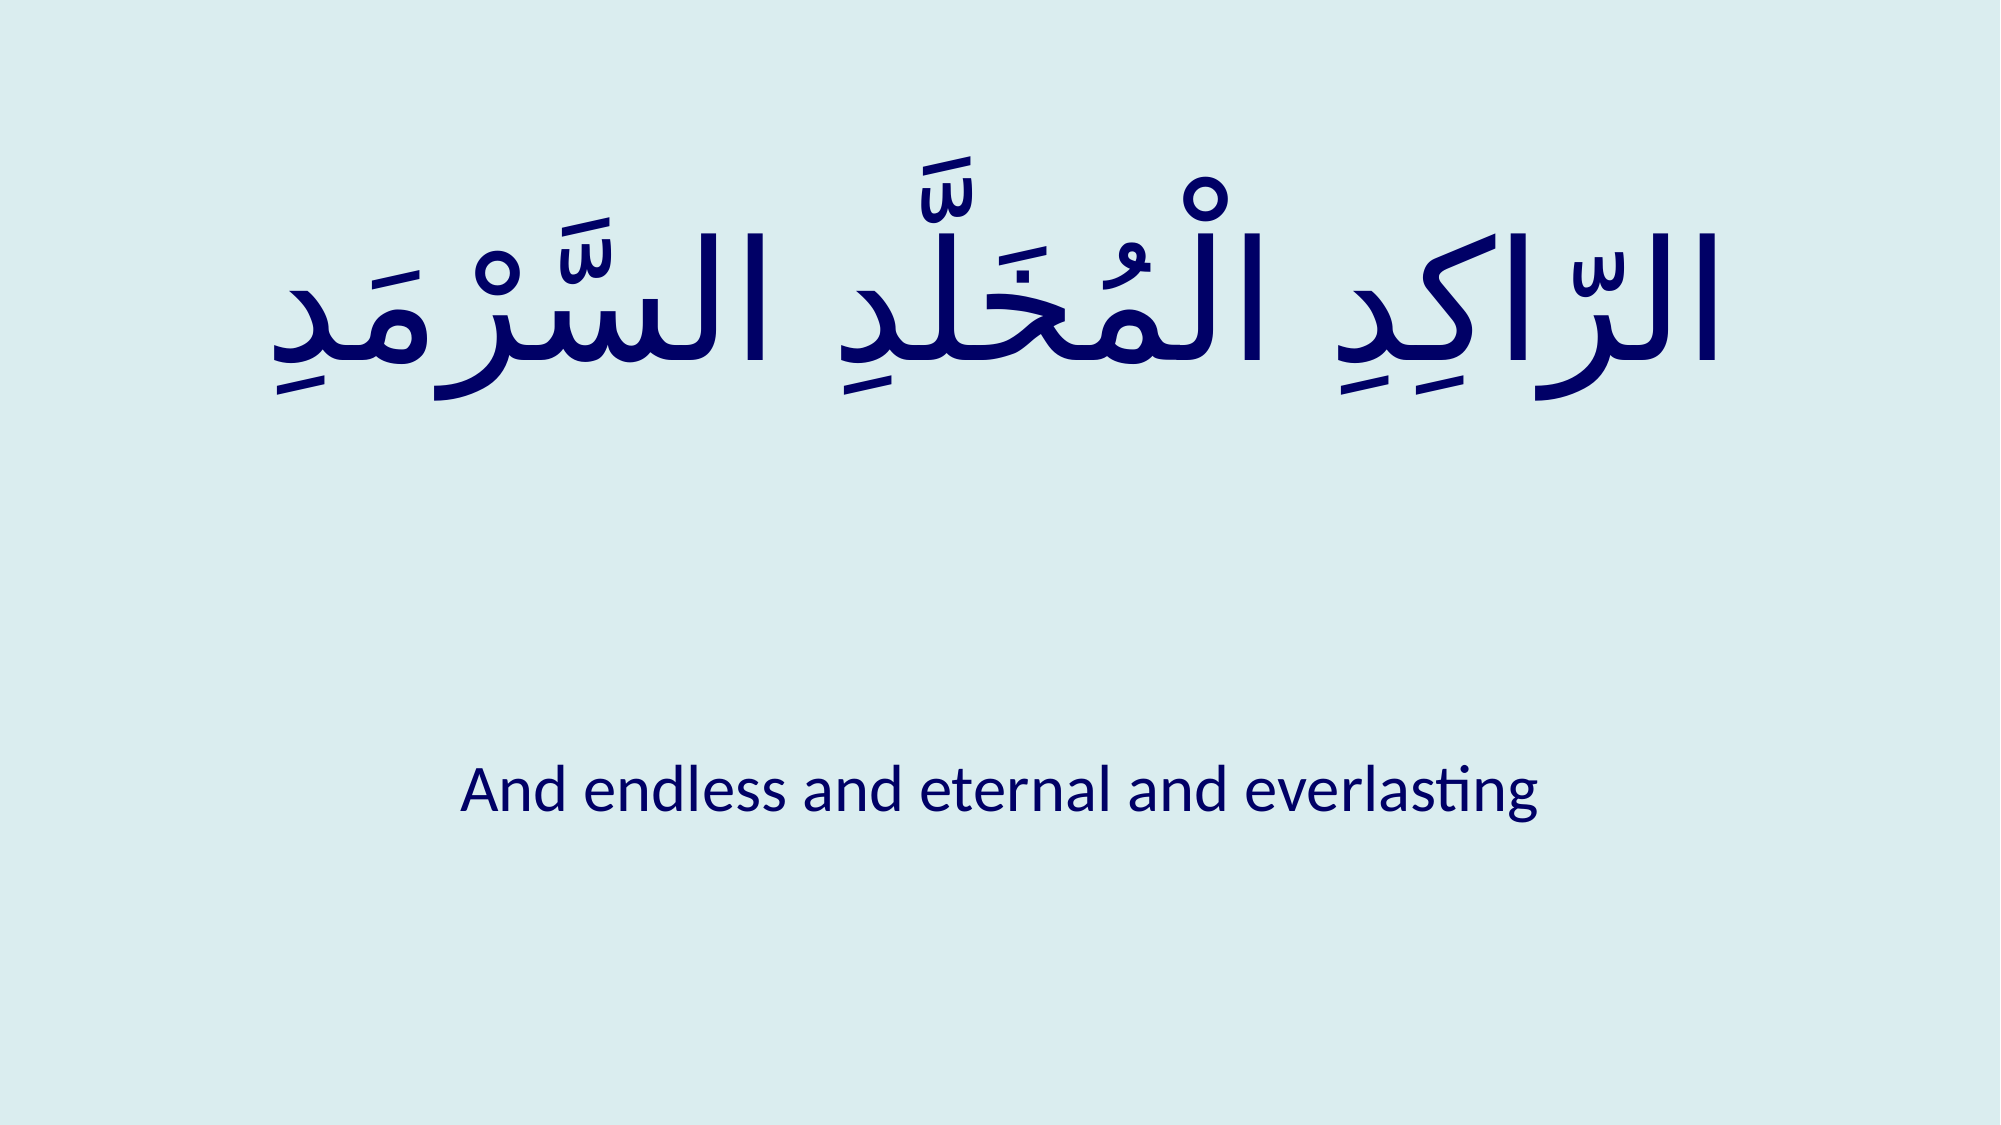

# الرّاكِدِ الْمُخَلَّدِ السَّرْمَدِ
And endless and eternal and everlasting